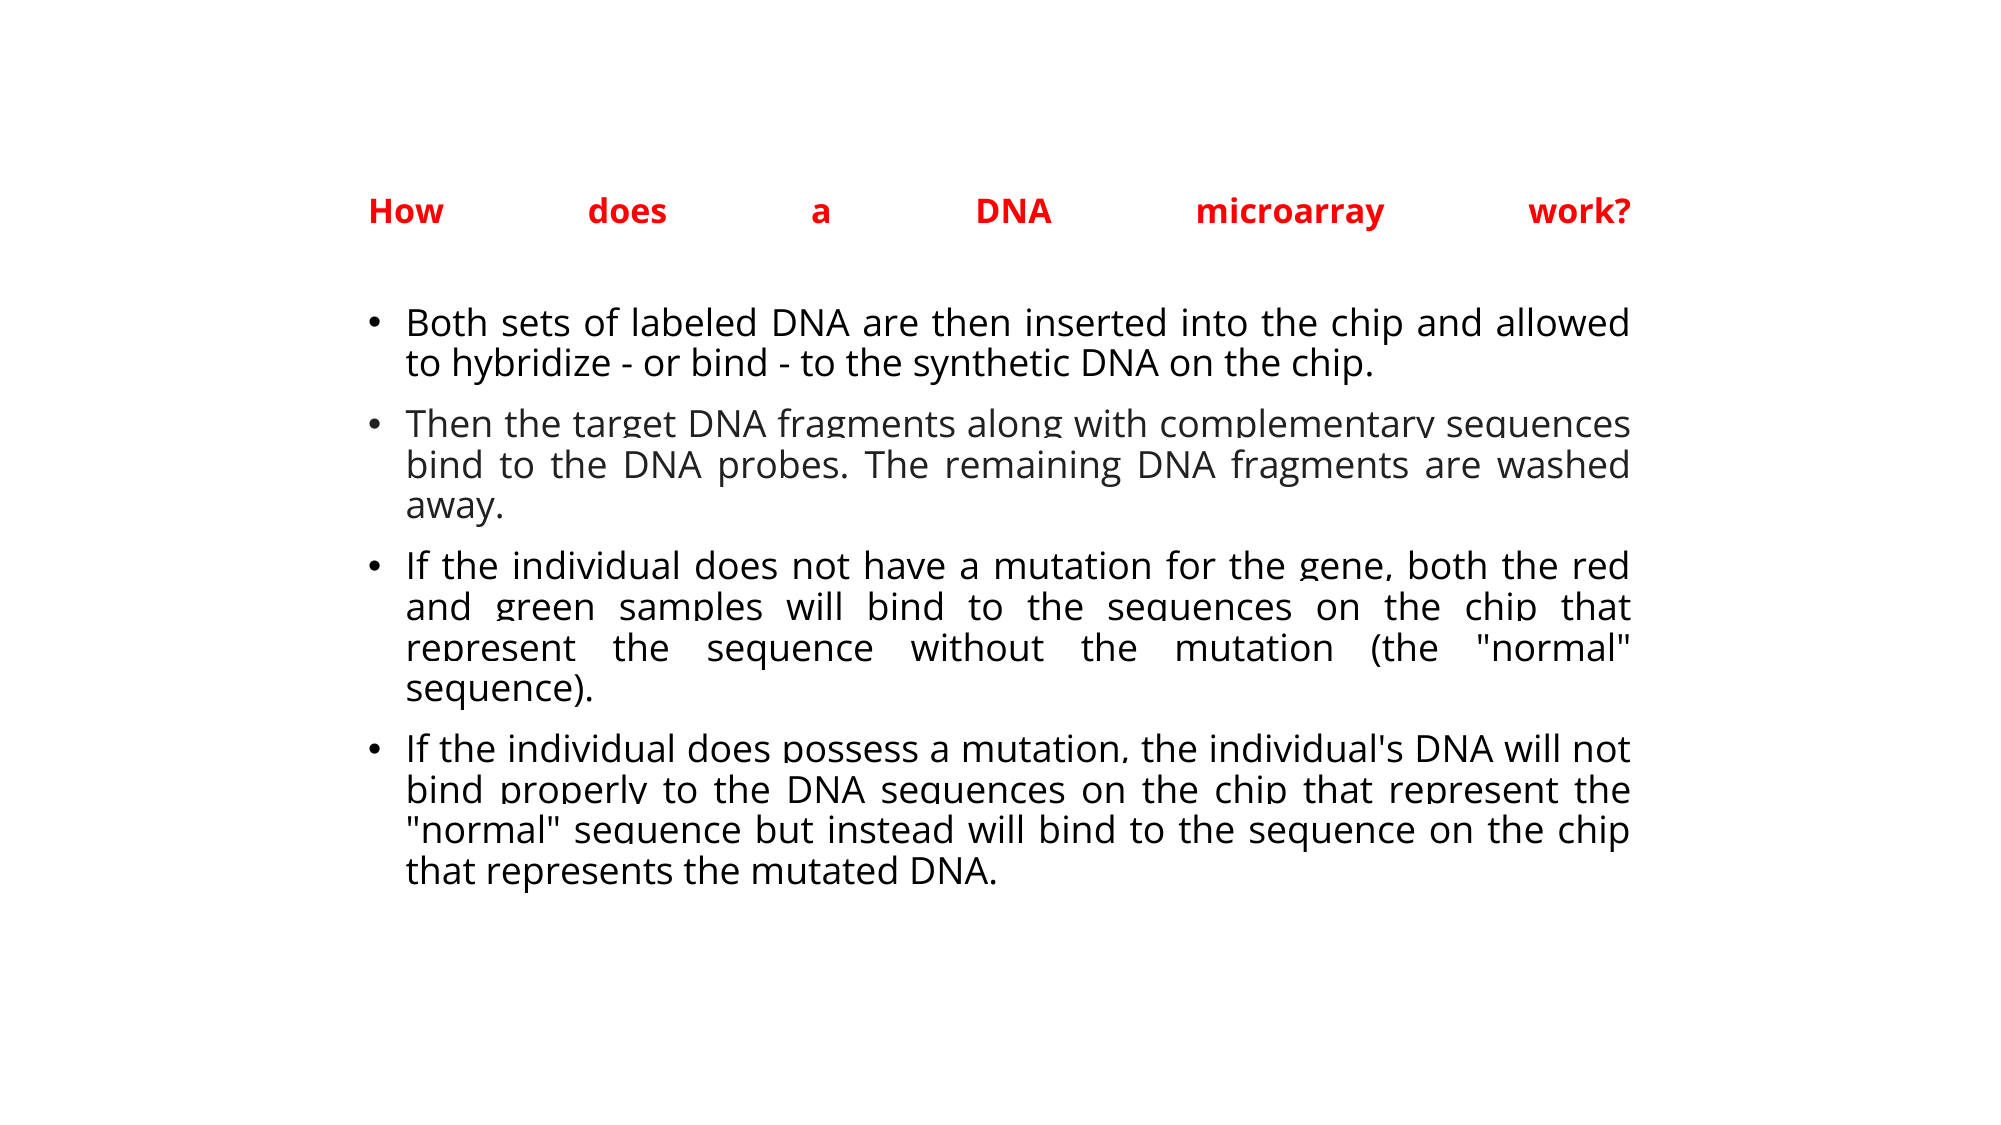

# How does a DNA microarray work?
Both sets of labeled DNA are then inserted into the chip and allowed to hybridize - or bind - to the synthetic DNA on the chip.
Then the target DNA fragments along with complementary sequences bind to the DNA probes. The remaining DNA fragments are washed away.
If the individual does not have a mutation for the gene, both the red and green samples will bind to the sequences on the chip that represent the sequence without the mutation (the "normal" sequence).
If the individual does possess a mutation, the individual's DNA will not bind properly to the DNA sequences on the chip that represent the "normal" sequence but instead will bind to the sequence on the chip that represents the mutated DNA.